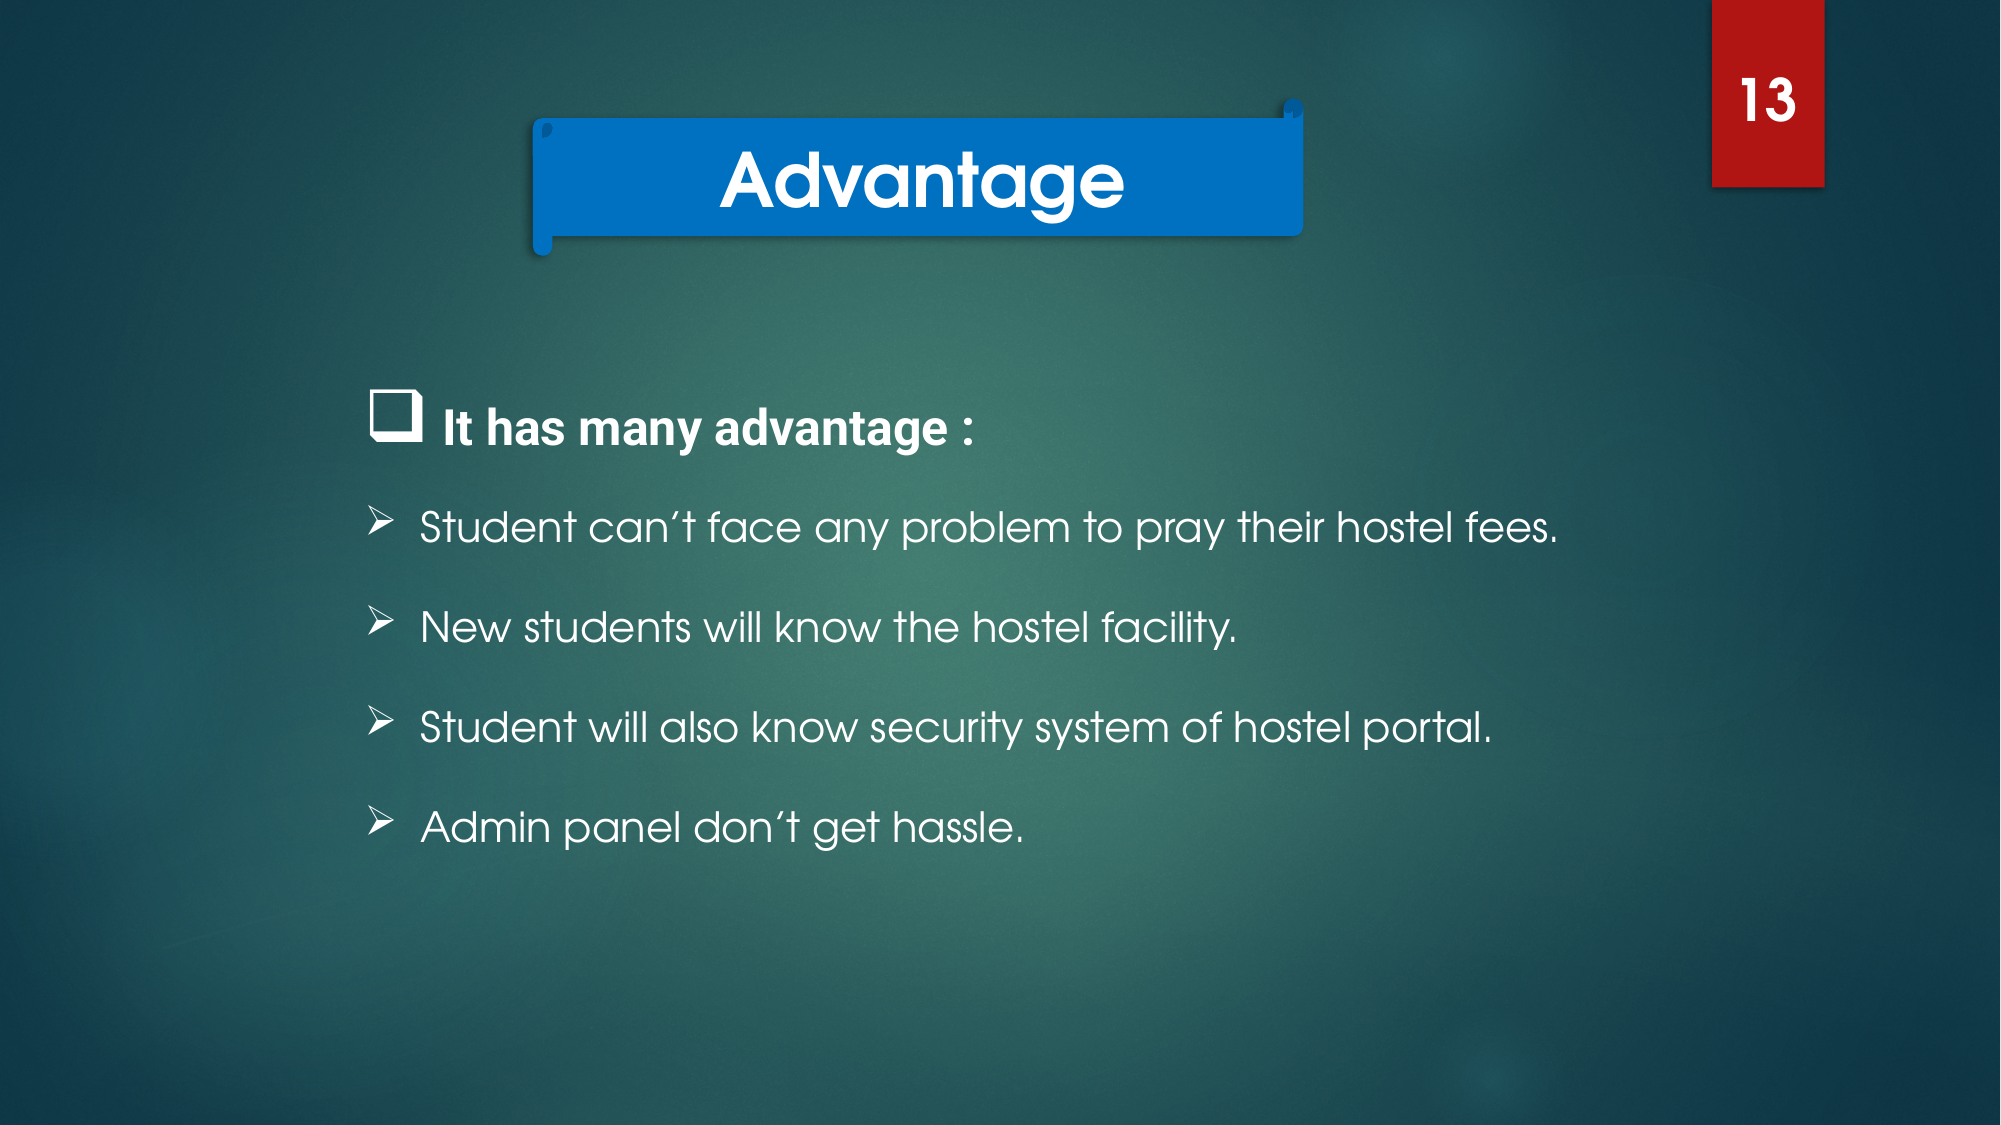

13
Advantage
 It has many advantage :

Student can’t face any problem to pray their hostel fees.

New students will know the hostel facility.

Student will also know security system of hostel portal.

Admin panel don’t get hassle.